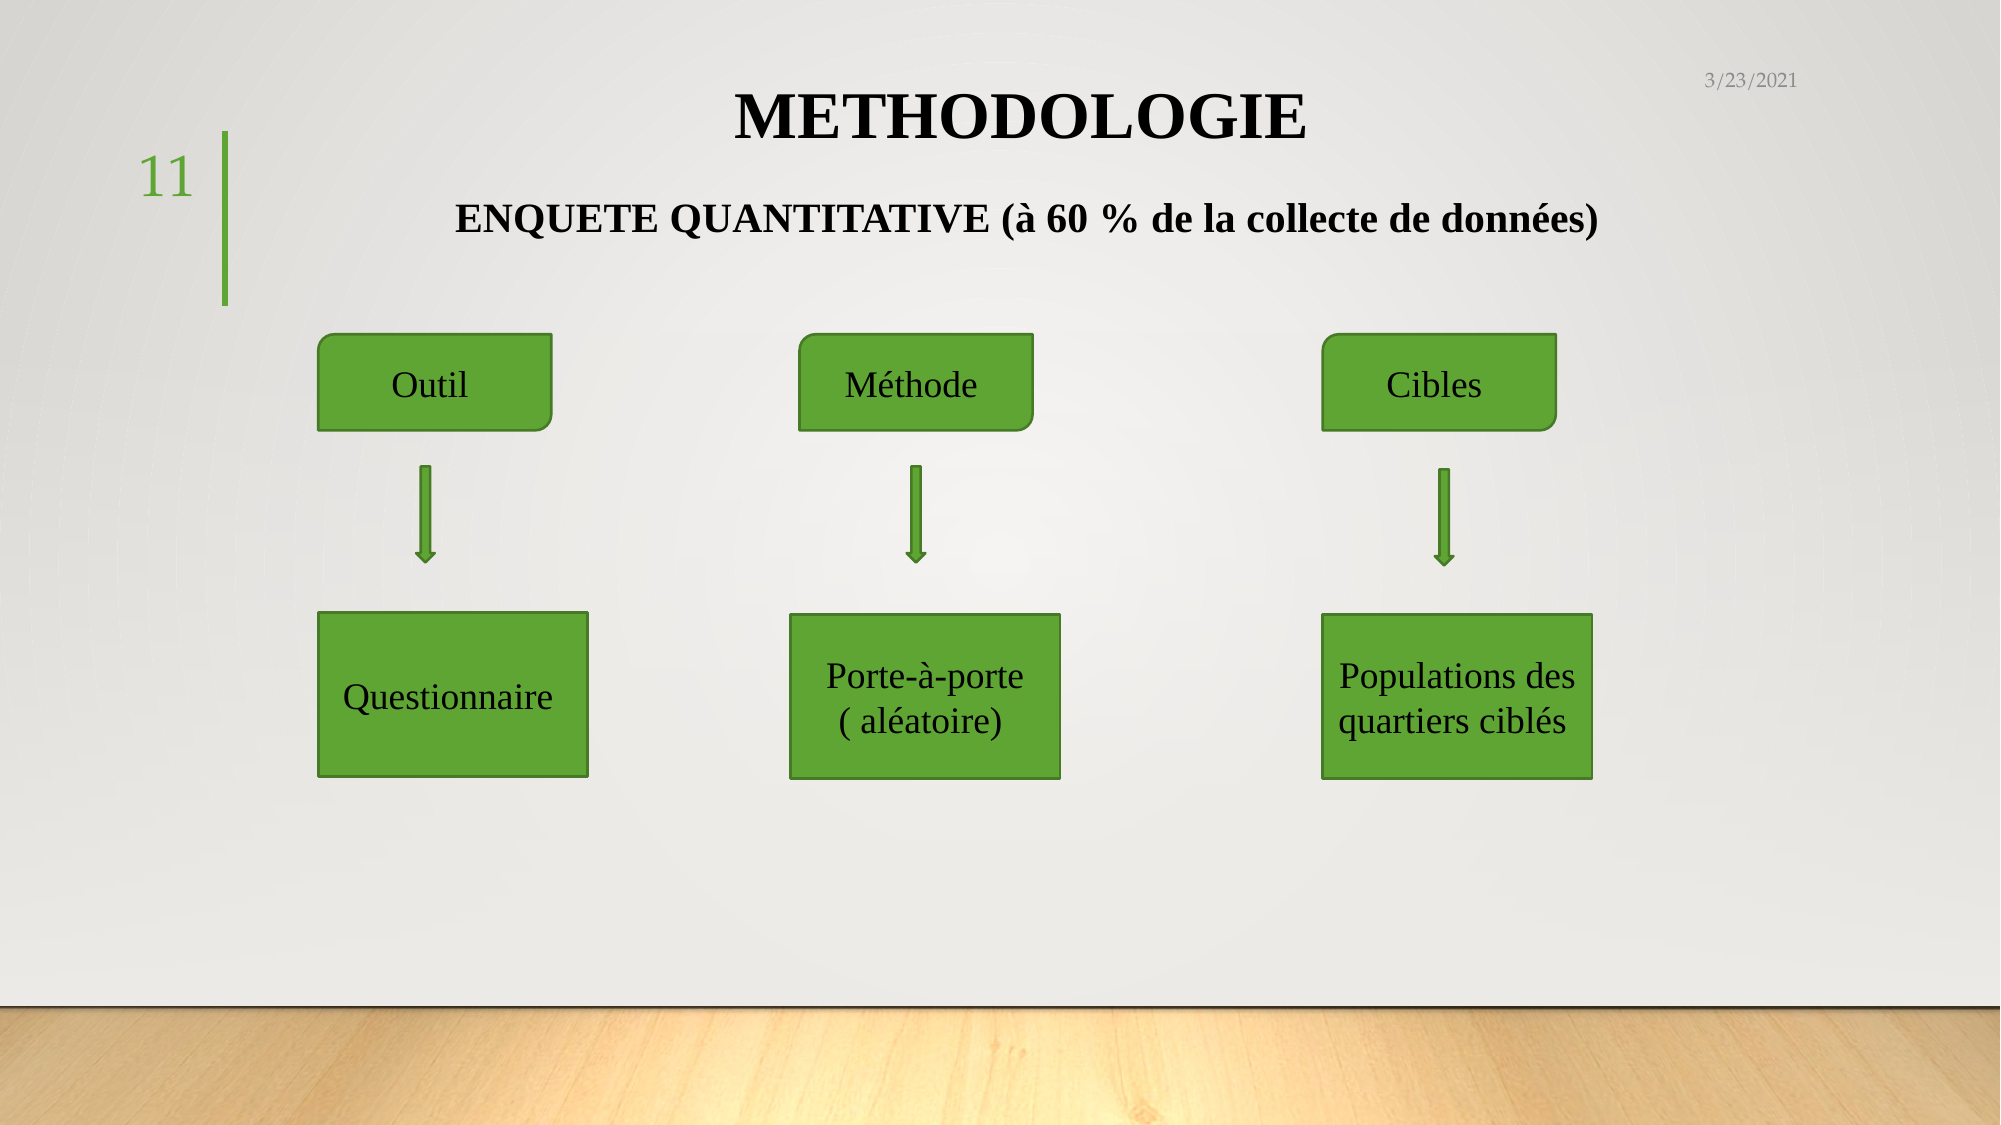

3/23/2021
# METHODOLOGIE
11
ENQUETE QUANTITATIVE (à 60 % de la collecte de données)
Outil
Méthode
Cibles

Questionnaire
Porte-à-porte ( aléatoire)
Populations des quartiers ciblés